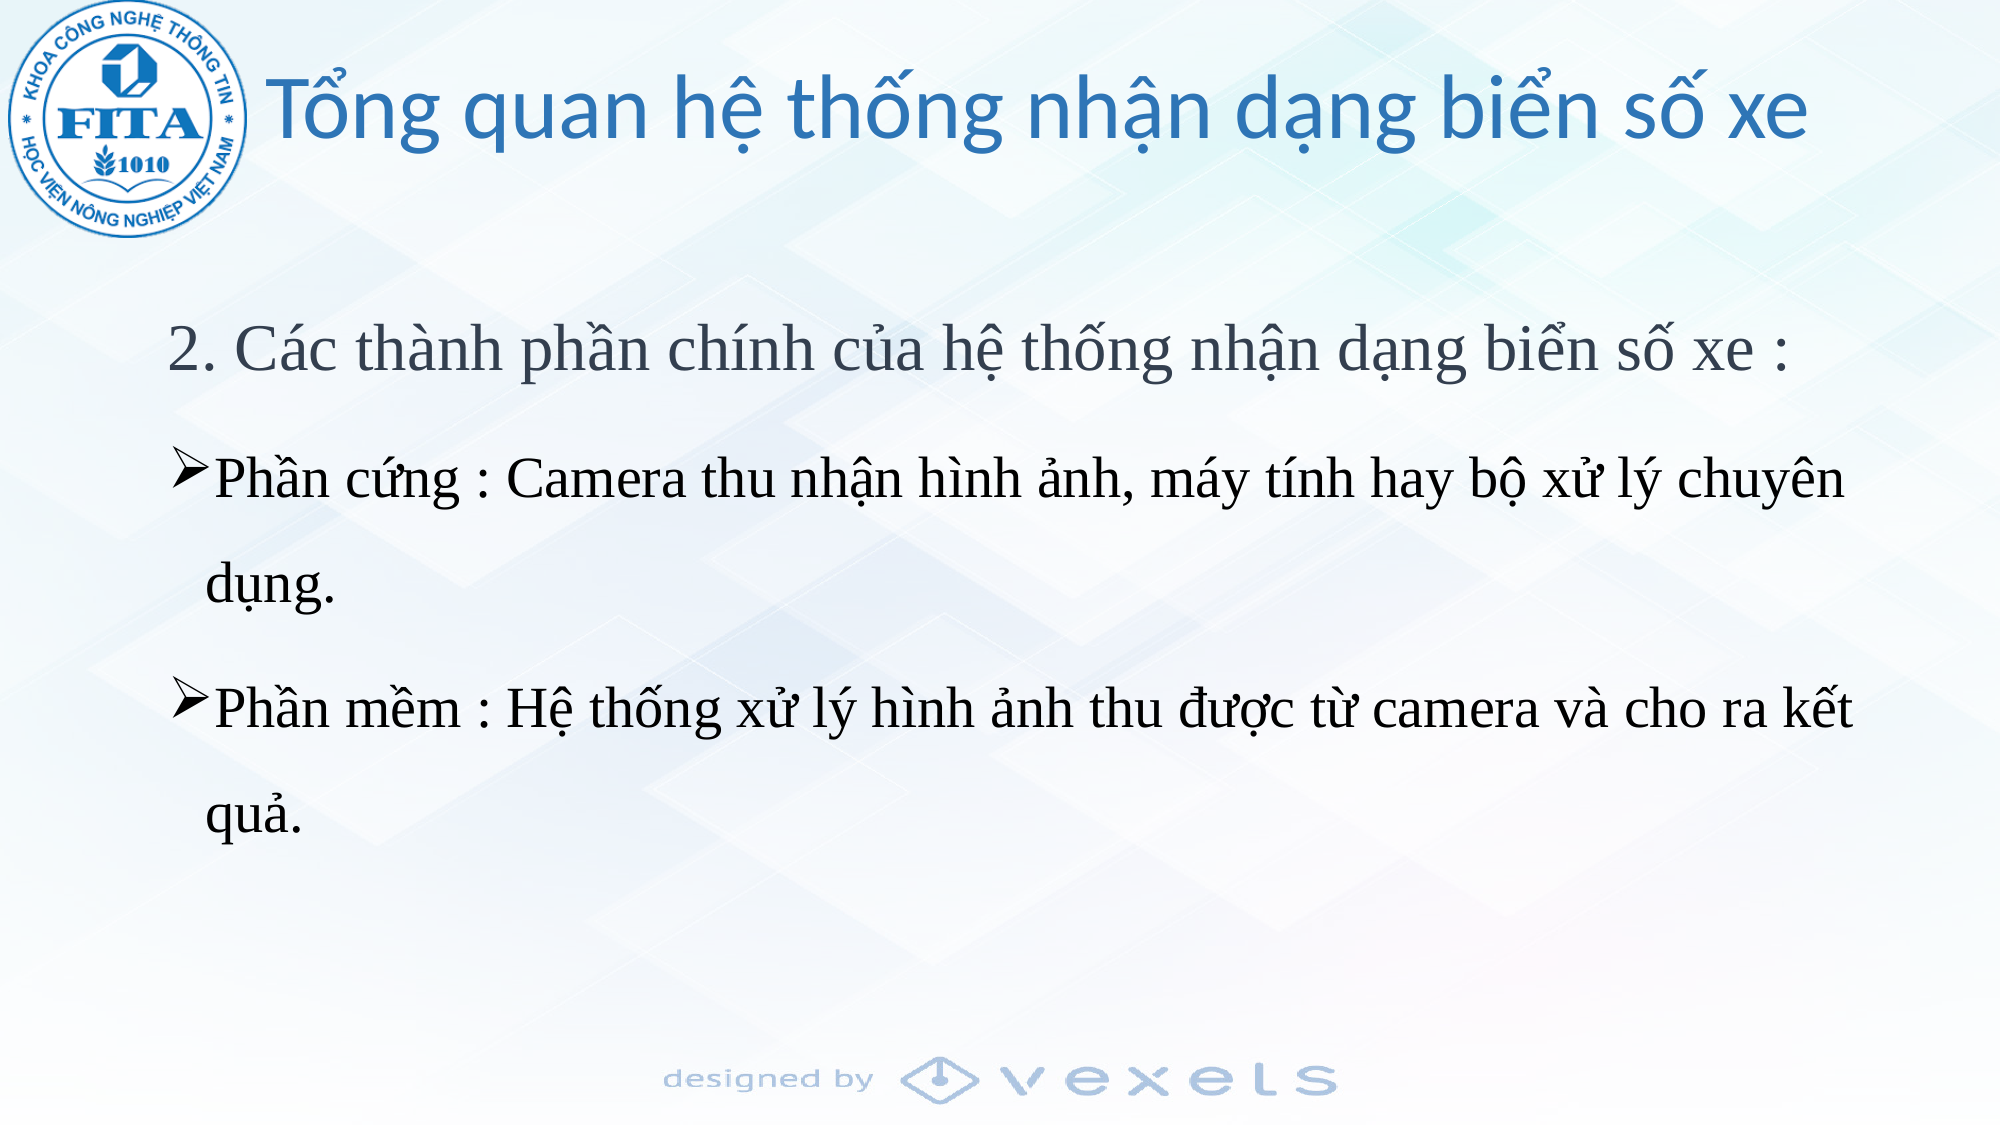

# Tổng quan hệ thống nhận dạng biển số xe
2. Các thành phần chính của hệ thống nhận dạng biển số xe :
Phần cứng : Camera thu nhận hình ảnh, máy tính hay bộ xử lý chuyên dụng.
Phần mềm : Hệ thống xử lý hình ảnh thu được từ camera và cho ra kết quả.